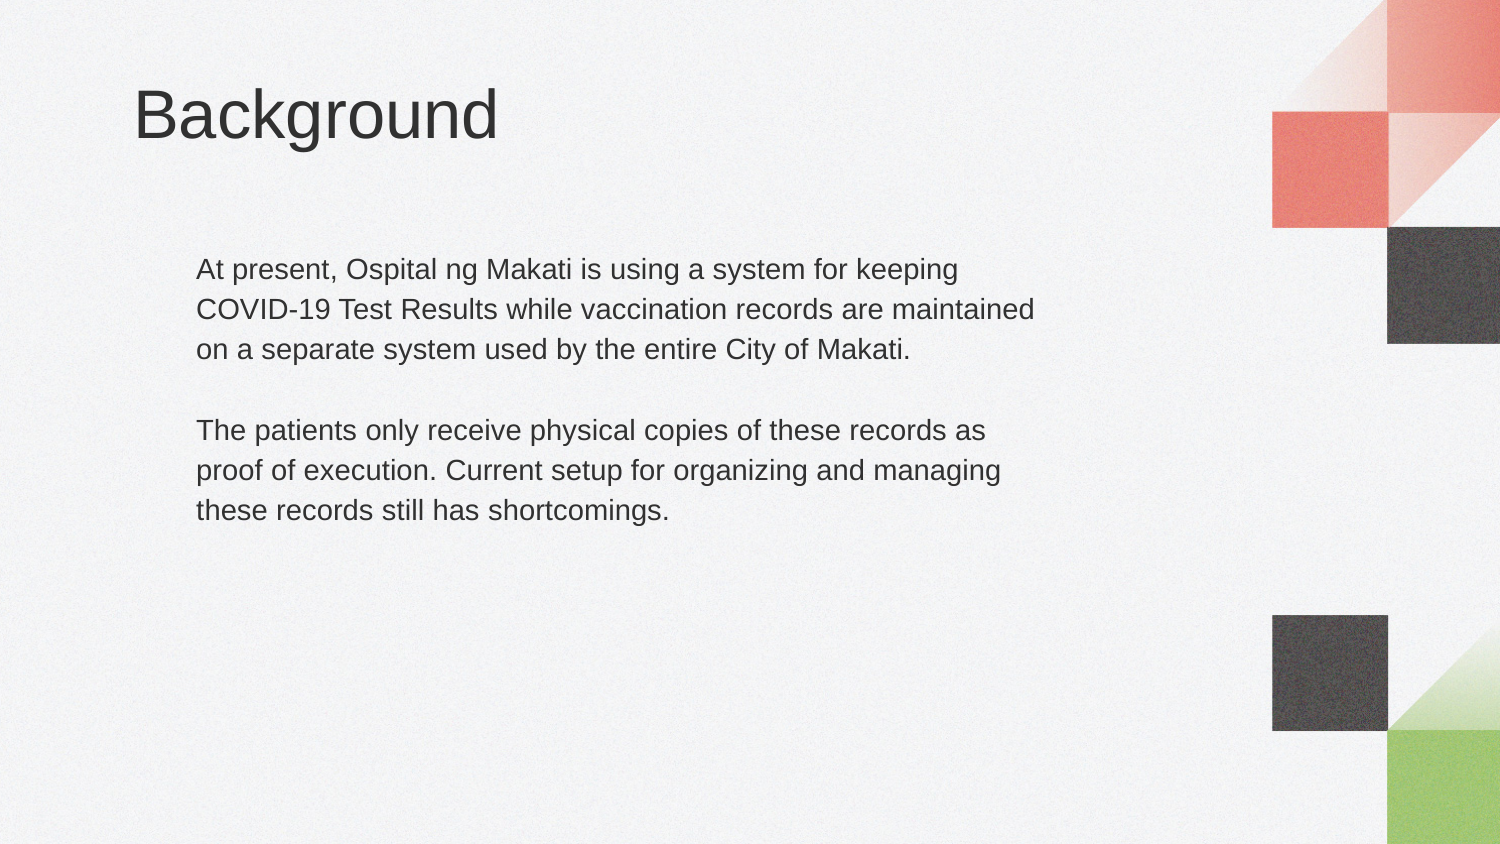

# Background
At present, Ospital ng Makati is using a system for keeping COVID-19 Test Results while vaccination records are maintained on a separate system used by the entire City of Makati.

The patients only receive physical copies of these records as proof of execution. Current setup for organizing and managing these records still has shortcomings.